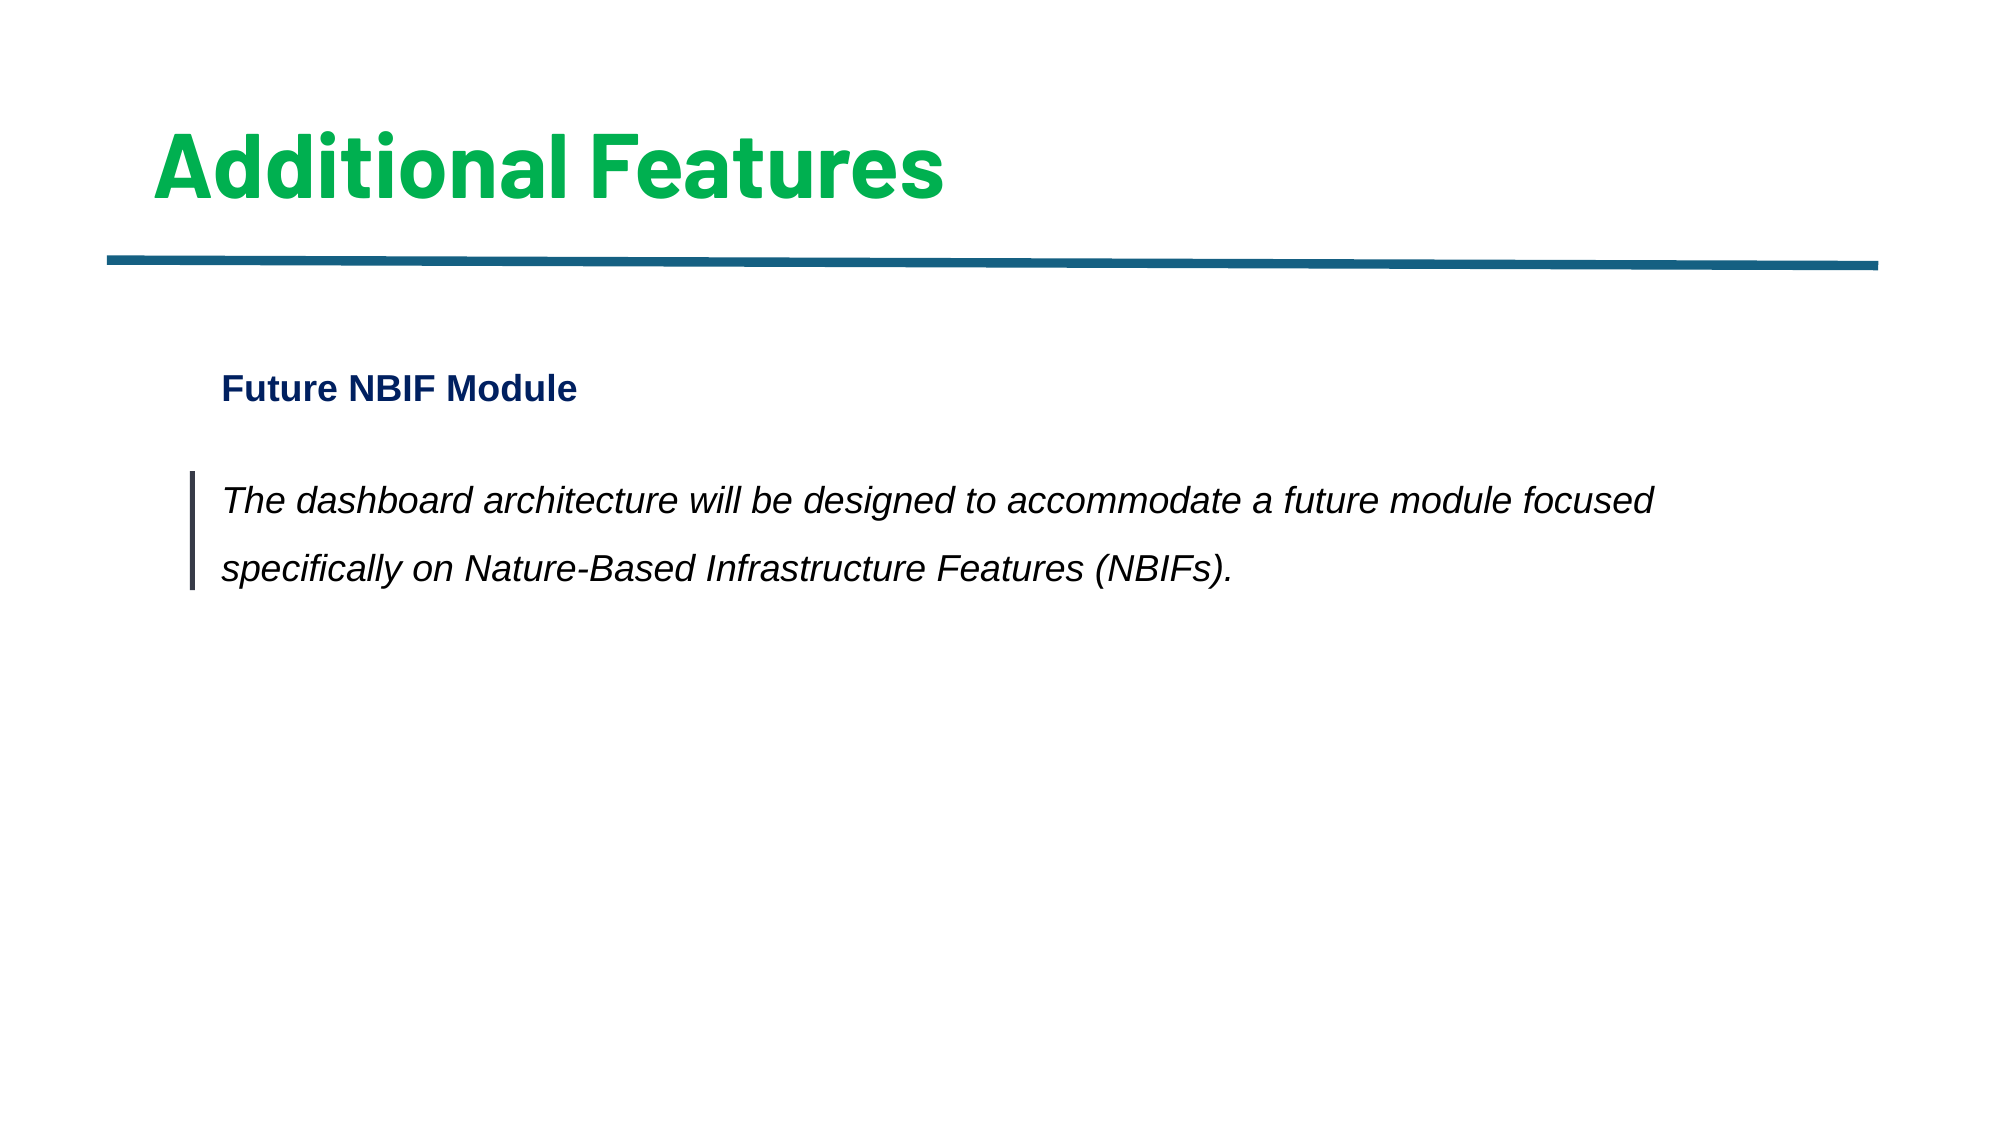

# Additional Features
Future NBIF Module

The dashboard architecture will be designed to accommodate a future module focused specifically on Nature-Based Infrastructure Features (NBIFs).